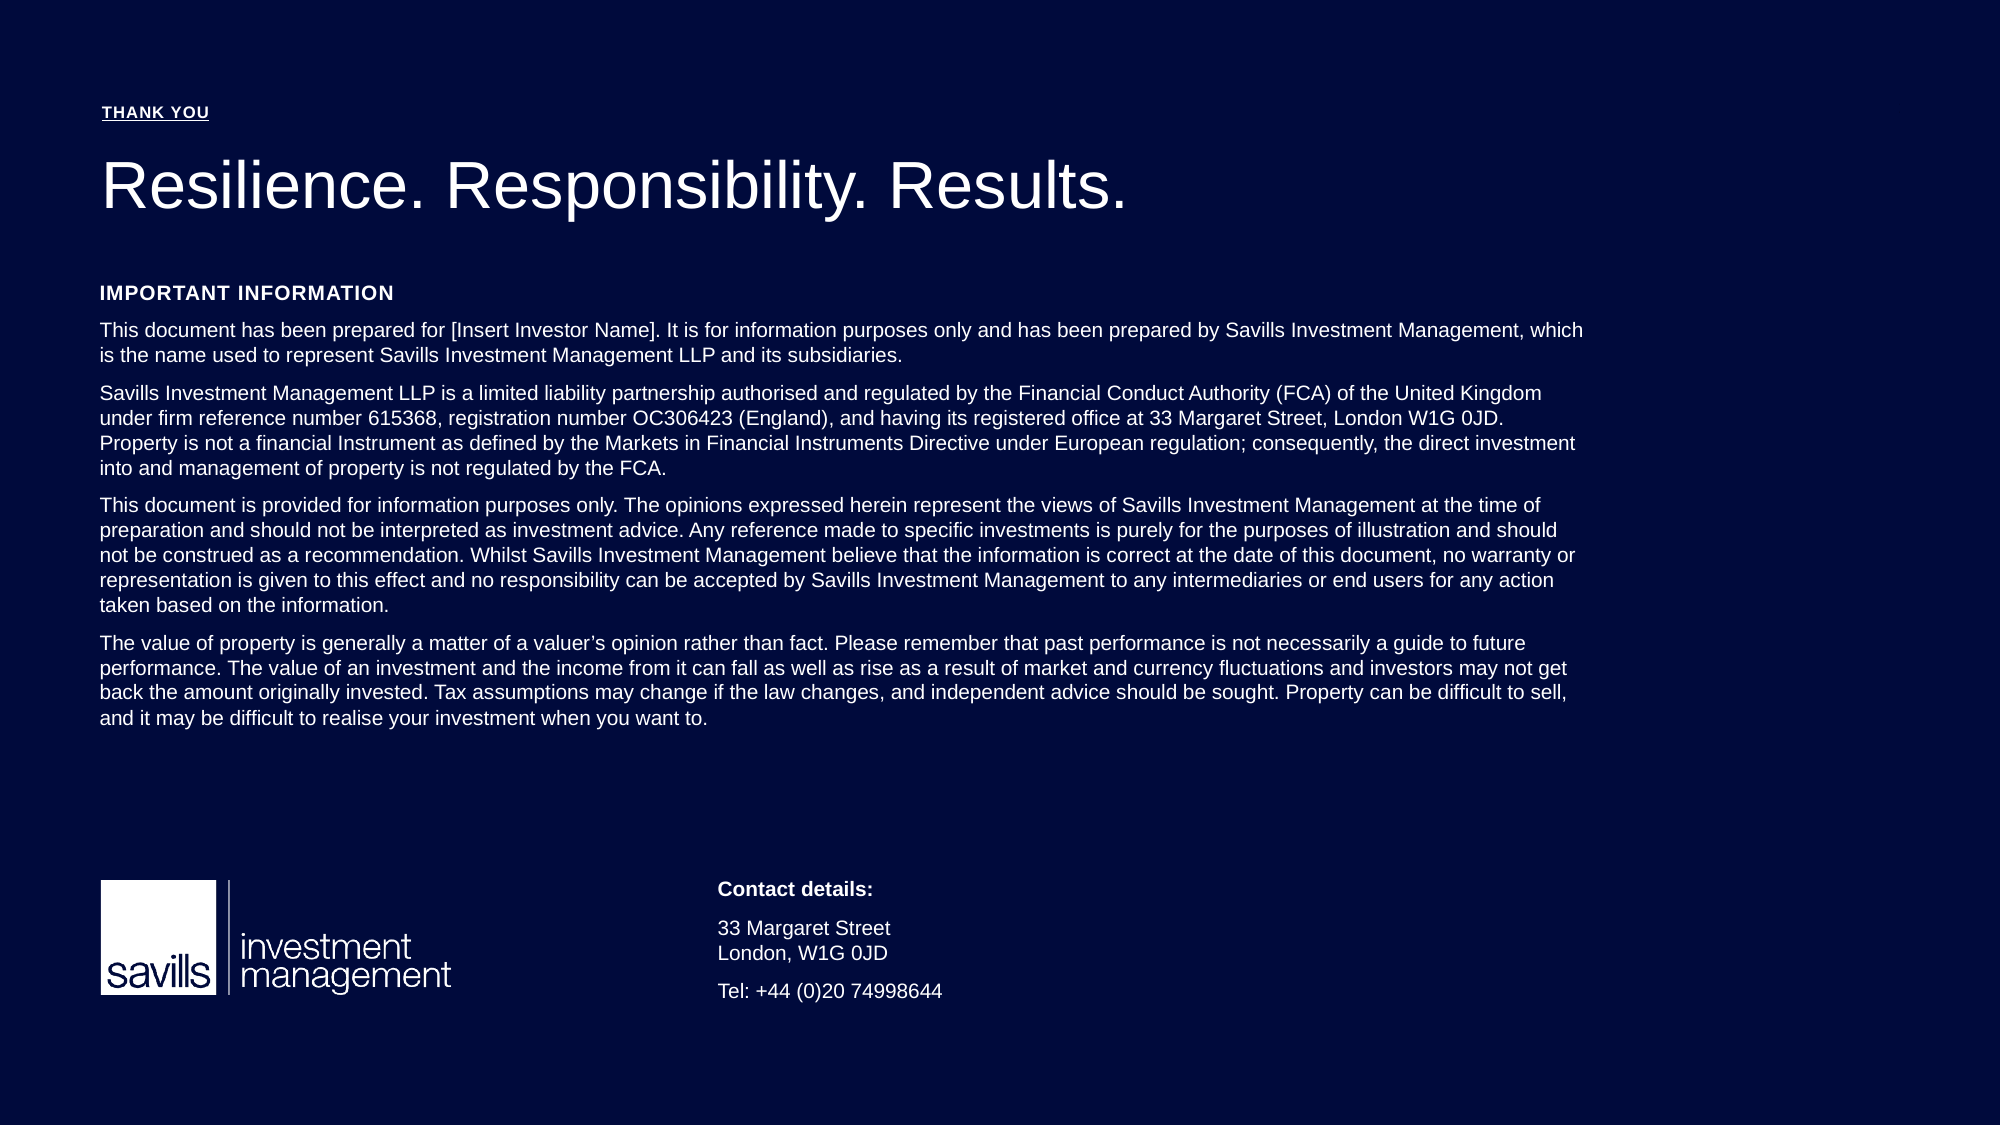

Thank you
# Resilience. Responsibility. Results.
31